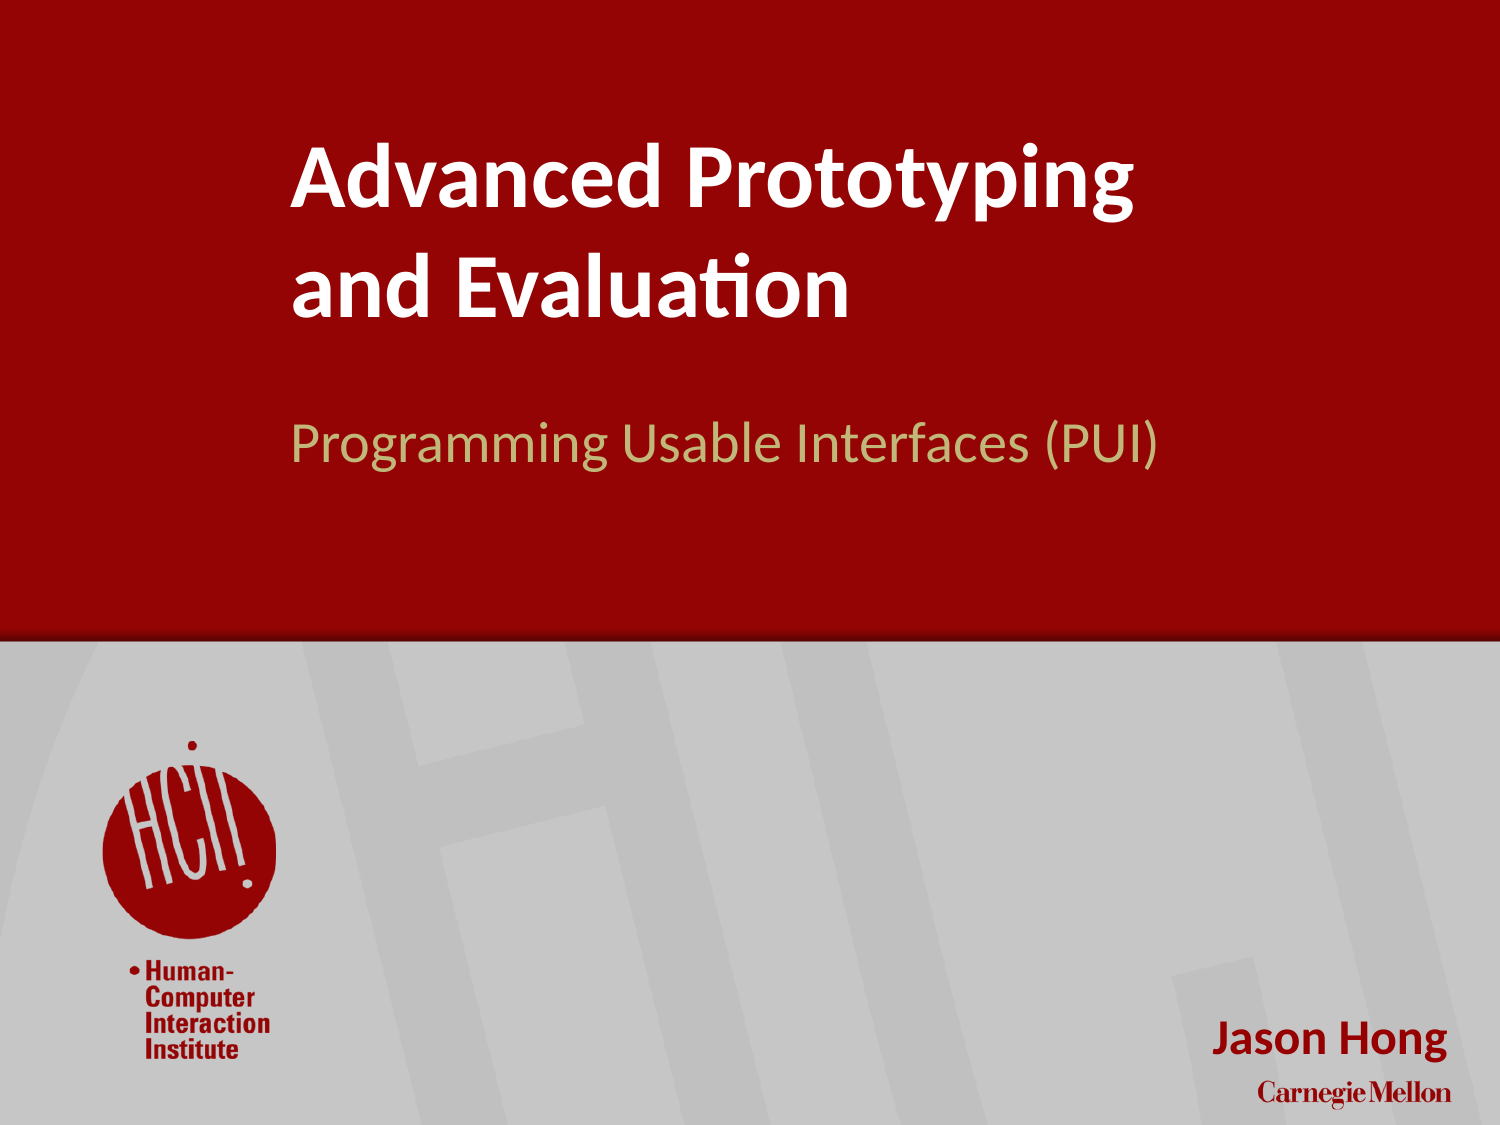

Notes for next time
Explain triangulation approach
Use multiple methods to get to the truth of things

PACO for diary studies
https://www.pacoapp.com/

Difference between what people think and what they will do
Ex. Leysia’s study on mobile phone users

Add loss aversion for diary studies

Add mention of optimizely and Google Optimize
# Advanced Prototyping and Evaluation
Programming Usable Interfaces (PUI)
Jason Hong